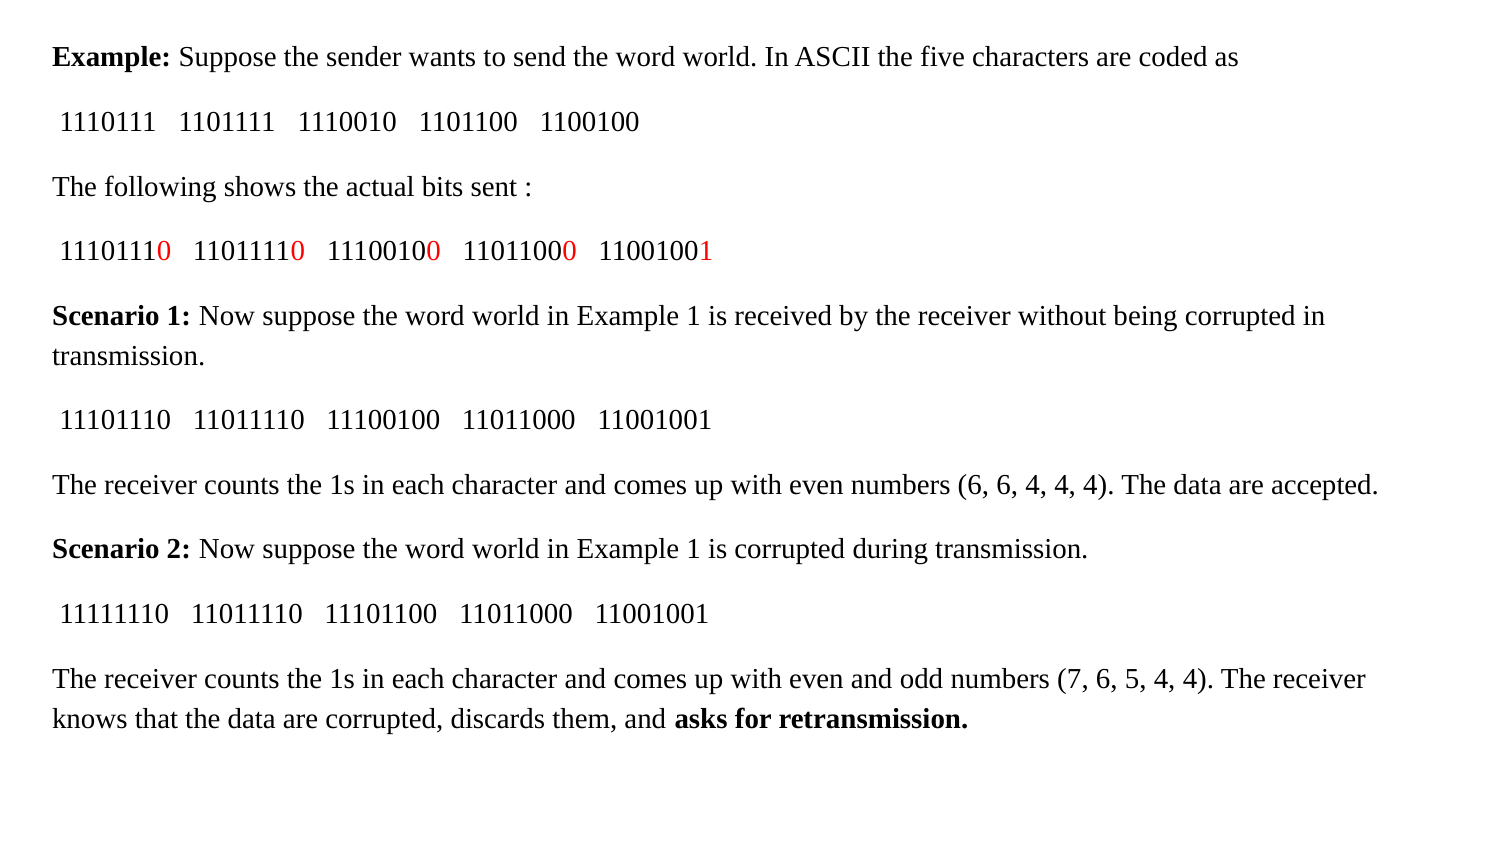

Example: Suppose the sender wants to send the word world. In ASCII the five characters are coded as
 1110111   1101111   1110010   1101100   1100100
The following shows the actual bits sent :
 11101110   11011110   11100100   11011000   11001001
Scenario 1: Now suppose the word world in Example 1 is received by the receiver without being corrupted in transmission.
 11101110   11011110   11100100   11011000   11001001
The receiver counts the 1s in each character and comes up with even numbers (6, 6, 4, 4, 4). The data are accepted.
Scenario 2: Now suppose the word world in Example 1 is corrupted during transmission.
 11111110   11011110   11101100   11011000   11001001
The receiver counts the 1s in each character and comes up with even and odd numbers (7, 6, 5, 4, 4). The receiver knows that the data are corrupted, discards them, and asks for retransmission.